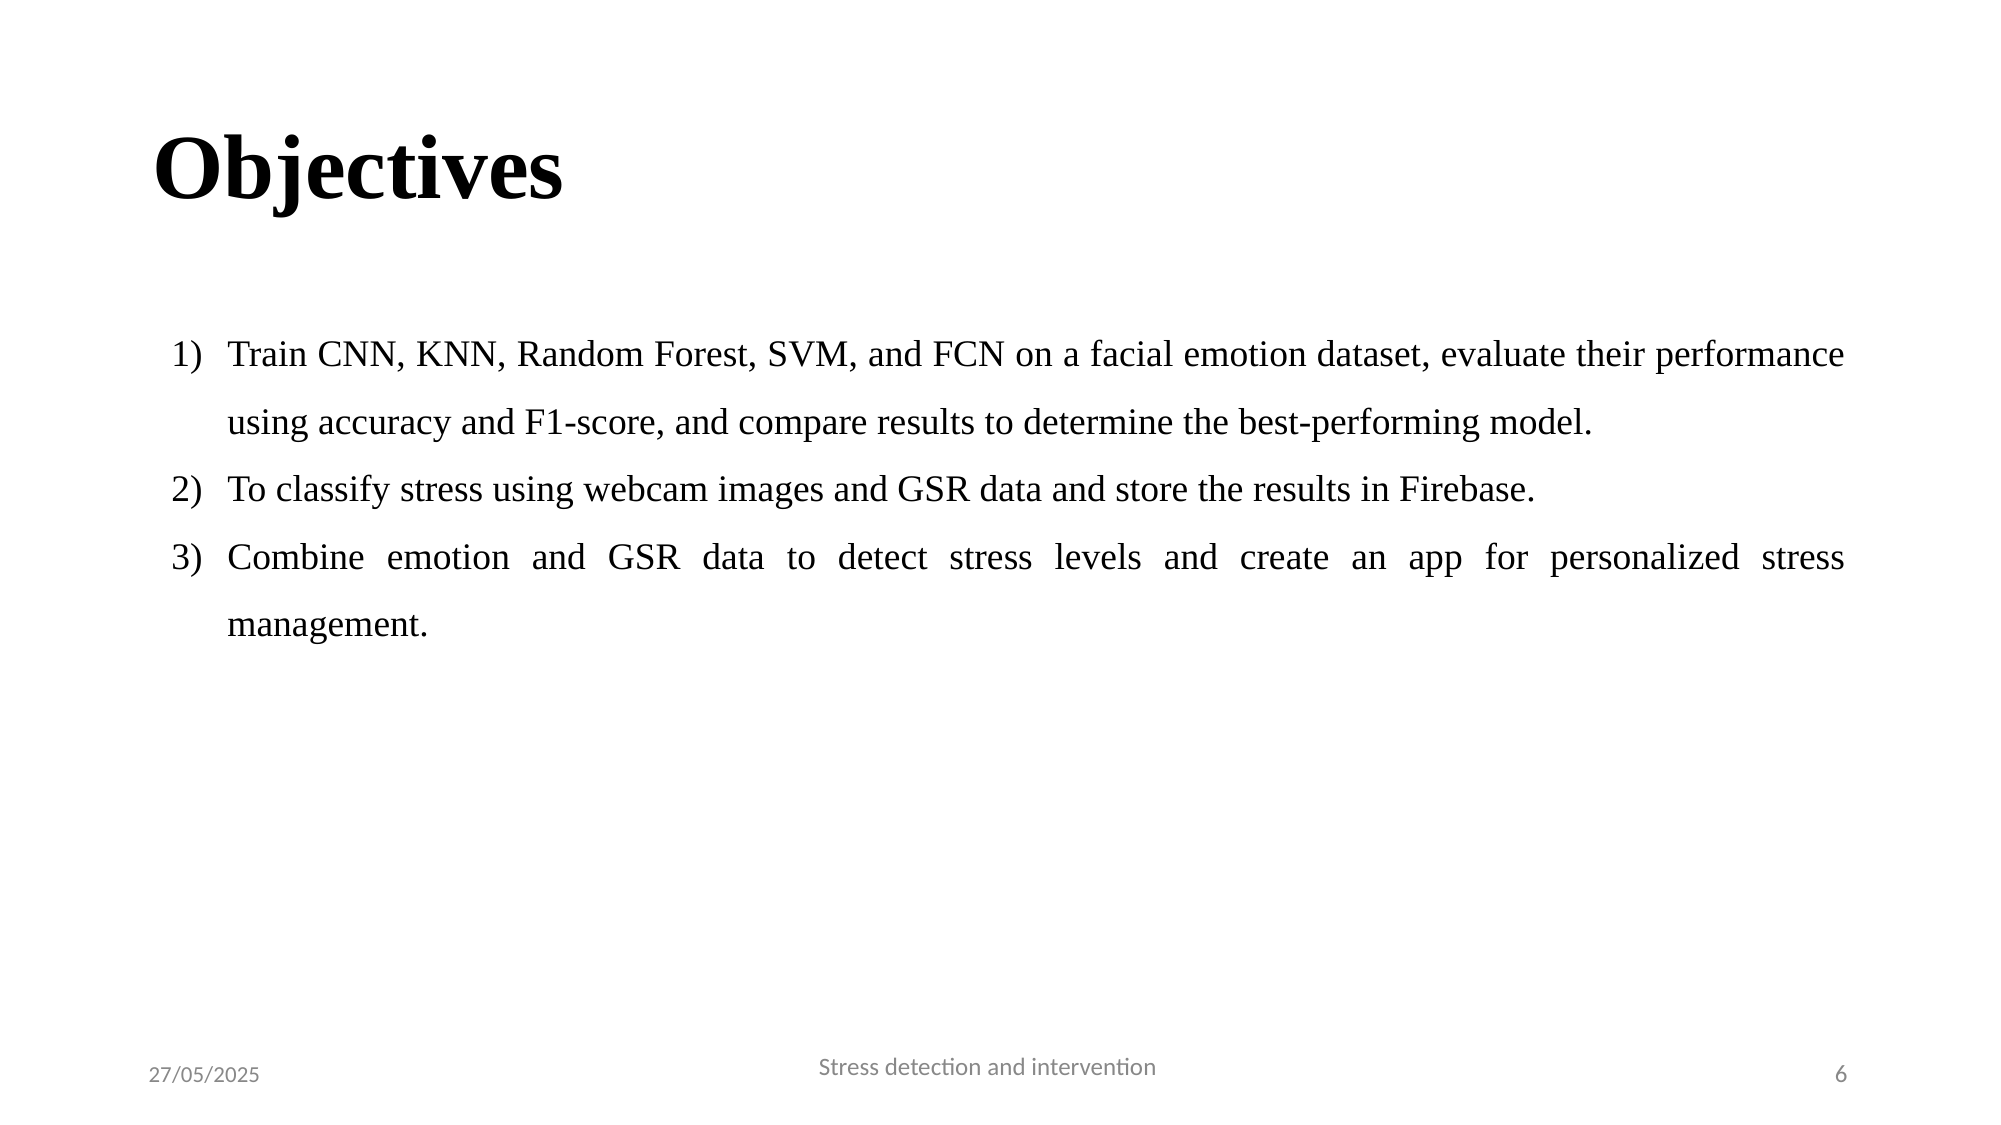

# Objectives
Train CNN, KNN, Random Forest, SVM, and FCN on a facial emotion dataset, evaluate their performance using accuracy and F1-score, and compare results to determine the best-performing model.
To classify stress using webcam images and GSR data and store the results in Firebase.
Combine emotion and GSR data to detect stress levels and create an app for personalized stress management.

Stress detection and intervention
6
27/05/2025